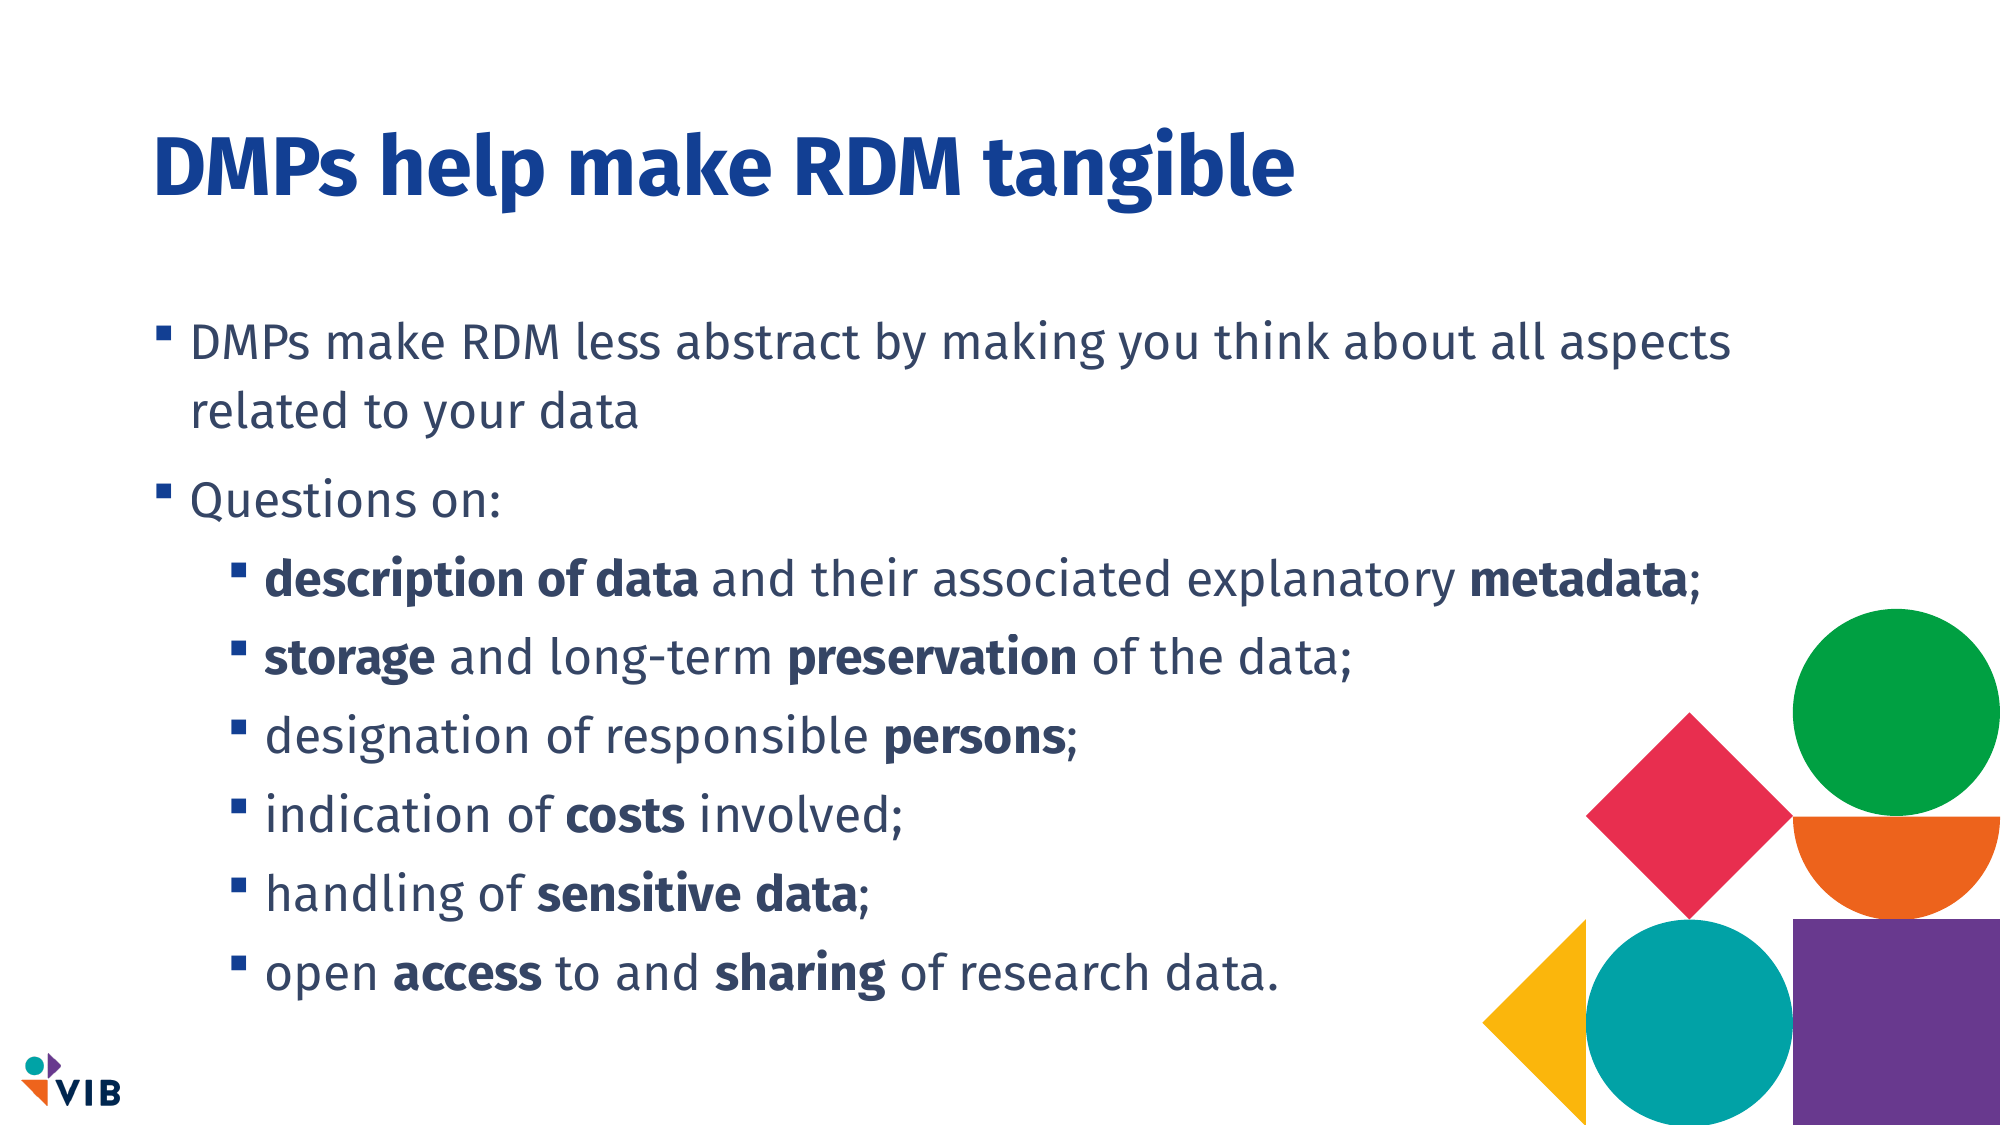

# DMPs help make RDM tangible
DMPs make RDM less abstract by making you think about all aspects related to your data
Questions on:
description of data and their associated explanatory metadata;
storage and long-term preservation of the data;
designation of responsible persons;
indication of costs involved;
handling of sensitive data;
open access to and sharing of research data.​